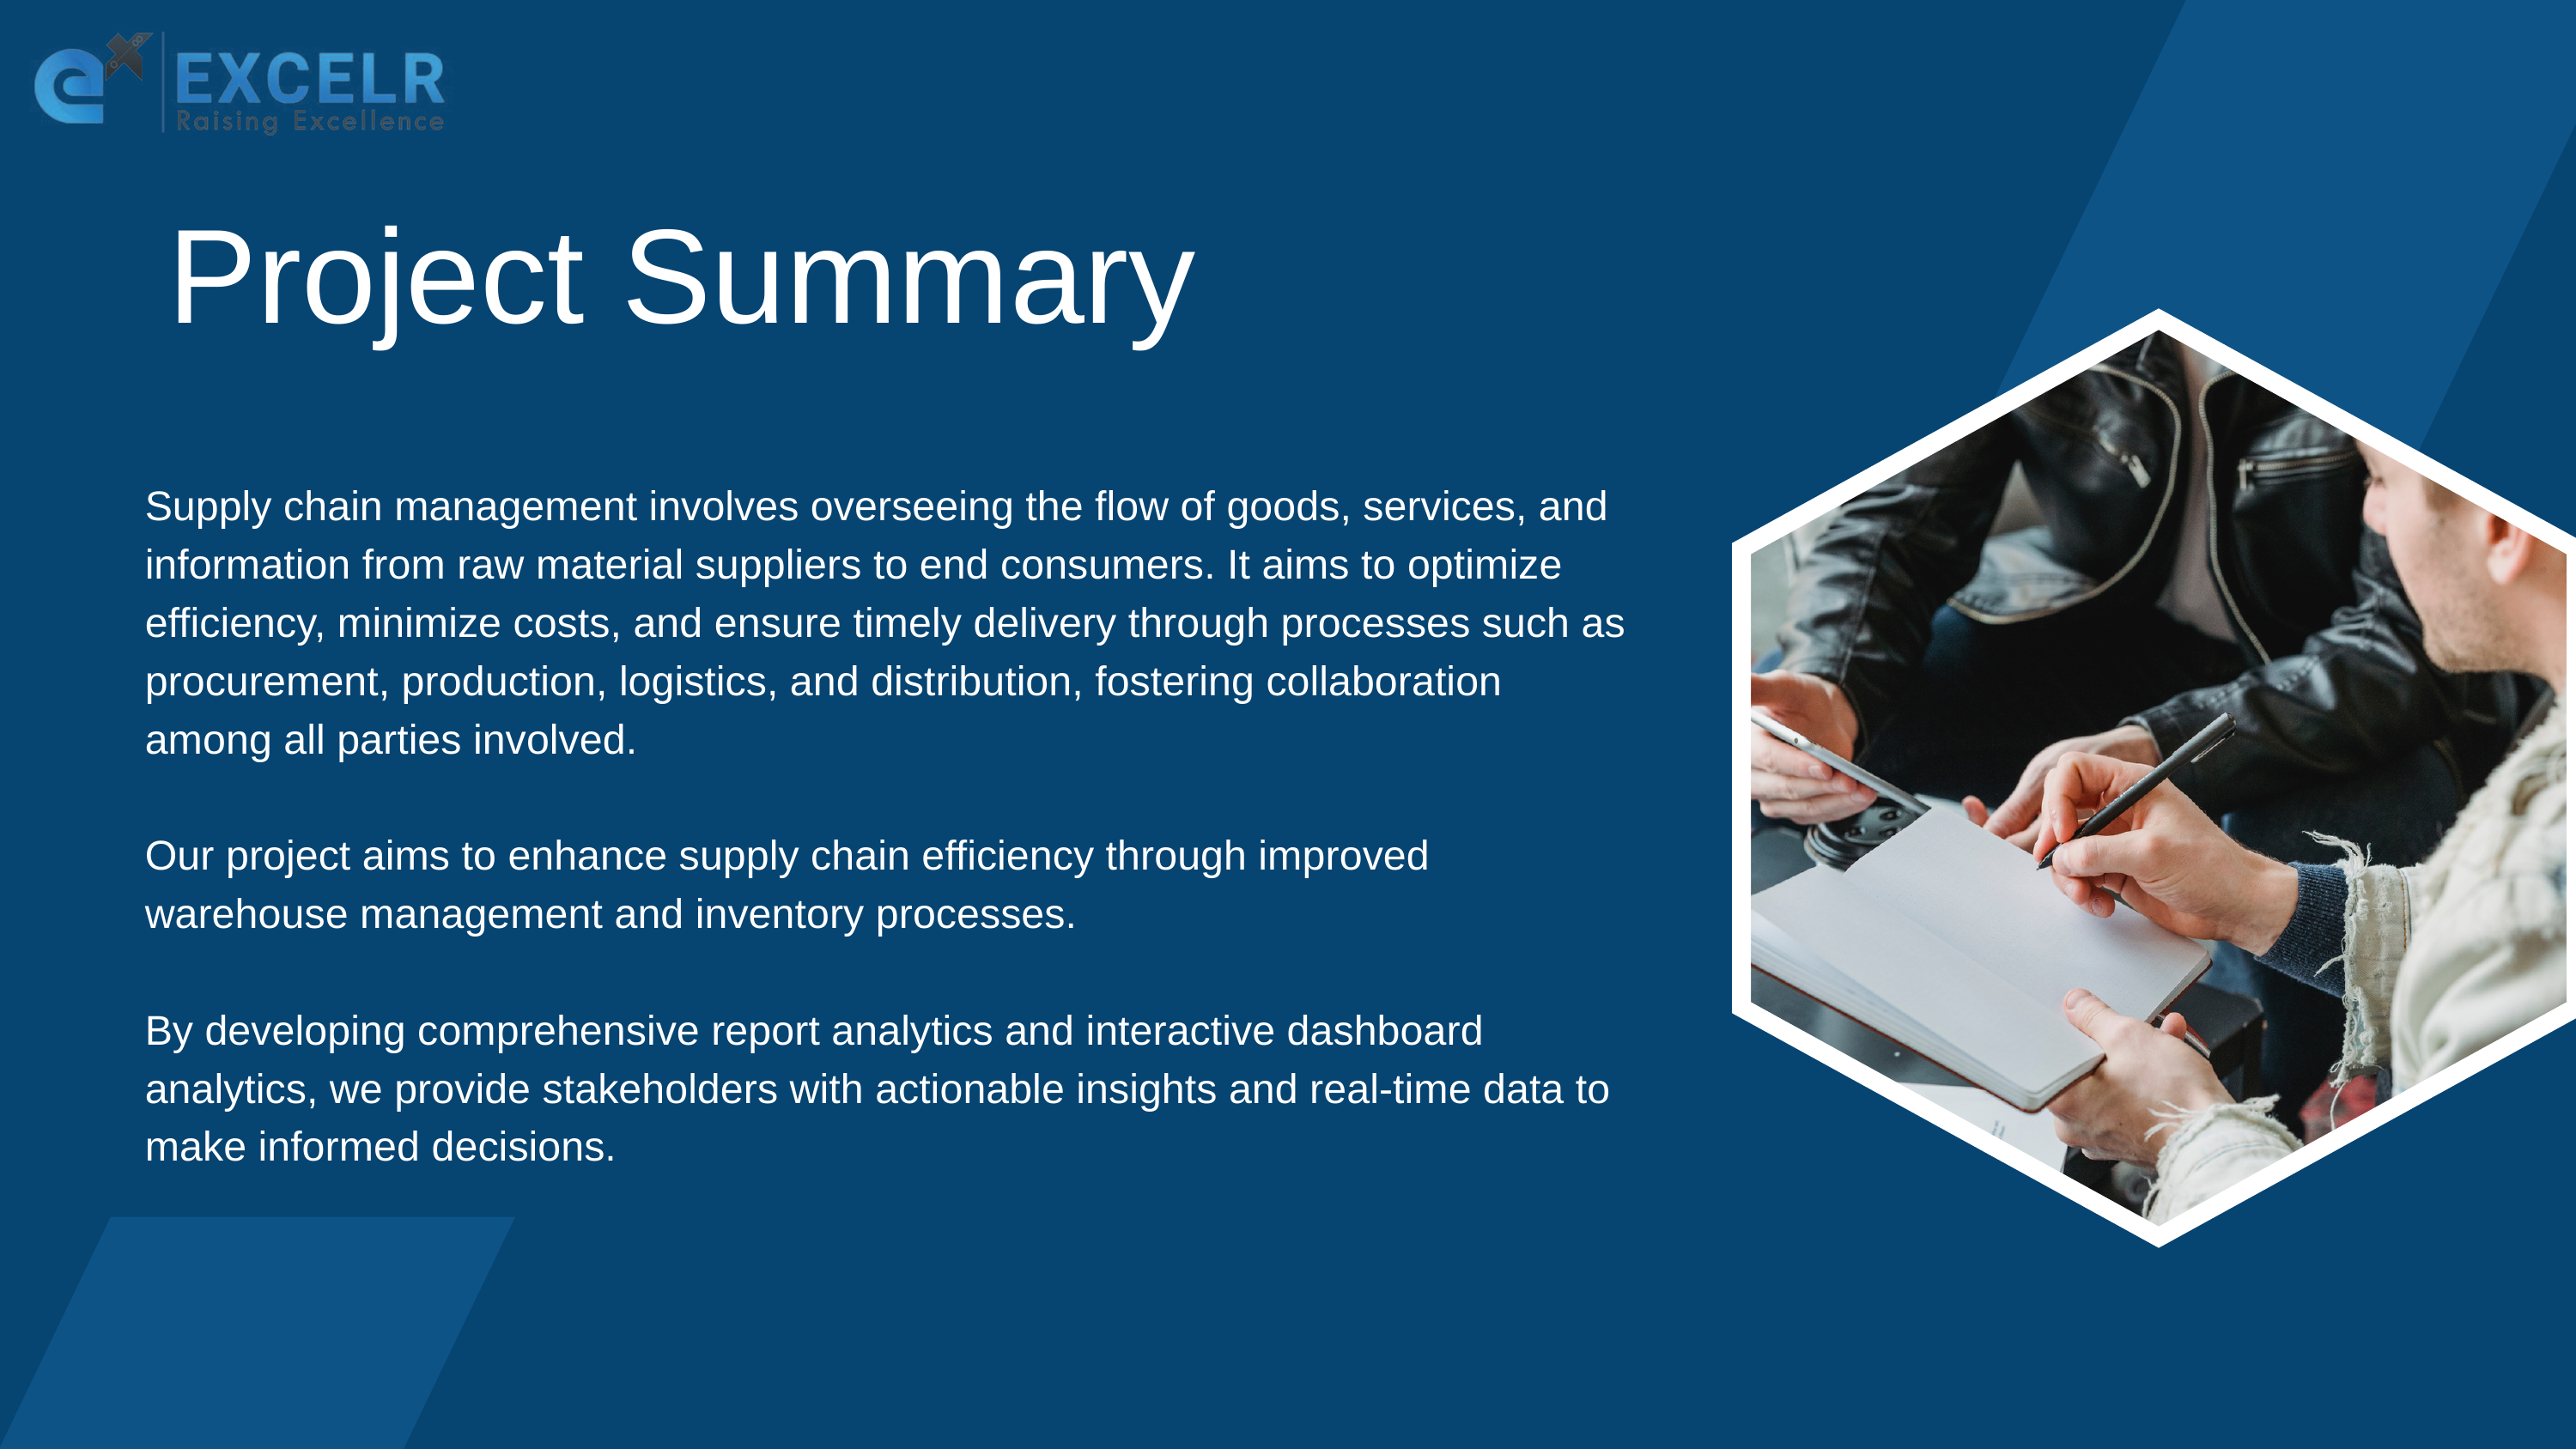

Project Summary

Supply chain management involves overseeing the flow of goods, services, and information from raw material suppliers to end consumers. It aims to optimize efficiency, minimize costs, and ensure timely delivery through processes such as procurement, production, logistics, and distribution, fostering collaboration among all parties involved.

Our project aims to enhance supply chain efficiency through improved warehouse management and inventory processes.

By developing comprehensive report analytics and interactive dashboard analytics, we provide stakeholders with actionable insights and real-time data to make informed decisions.